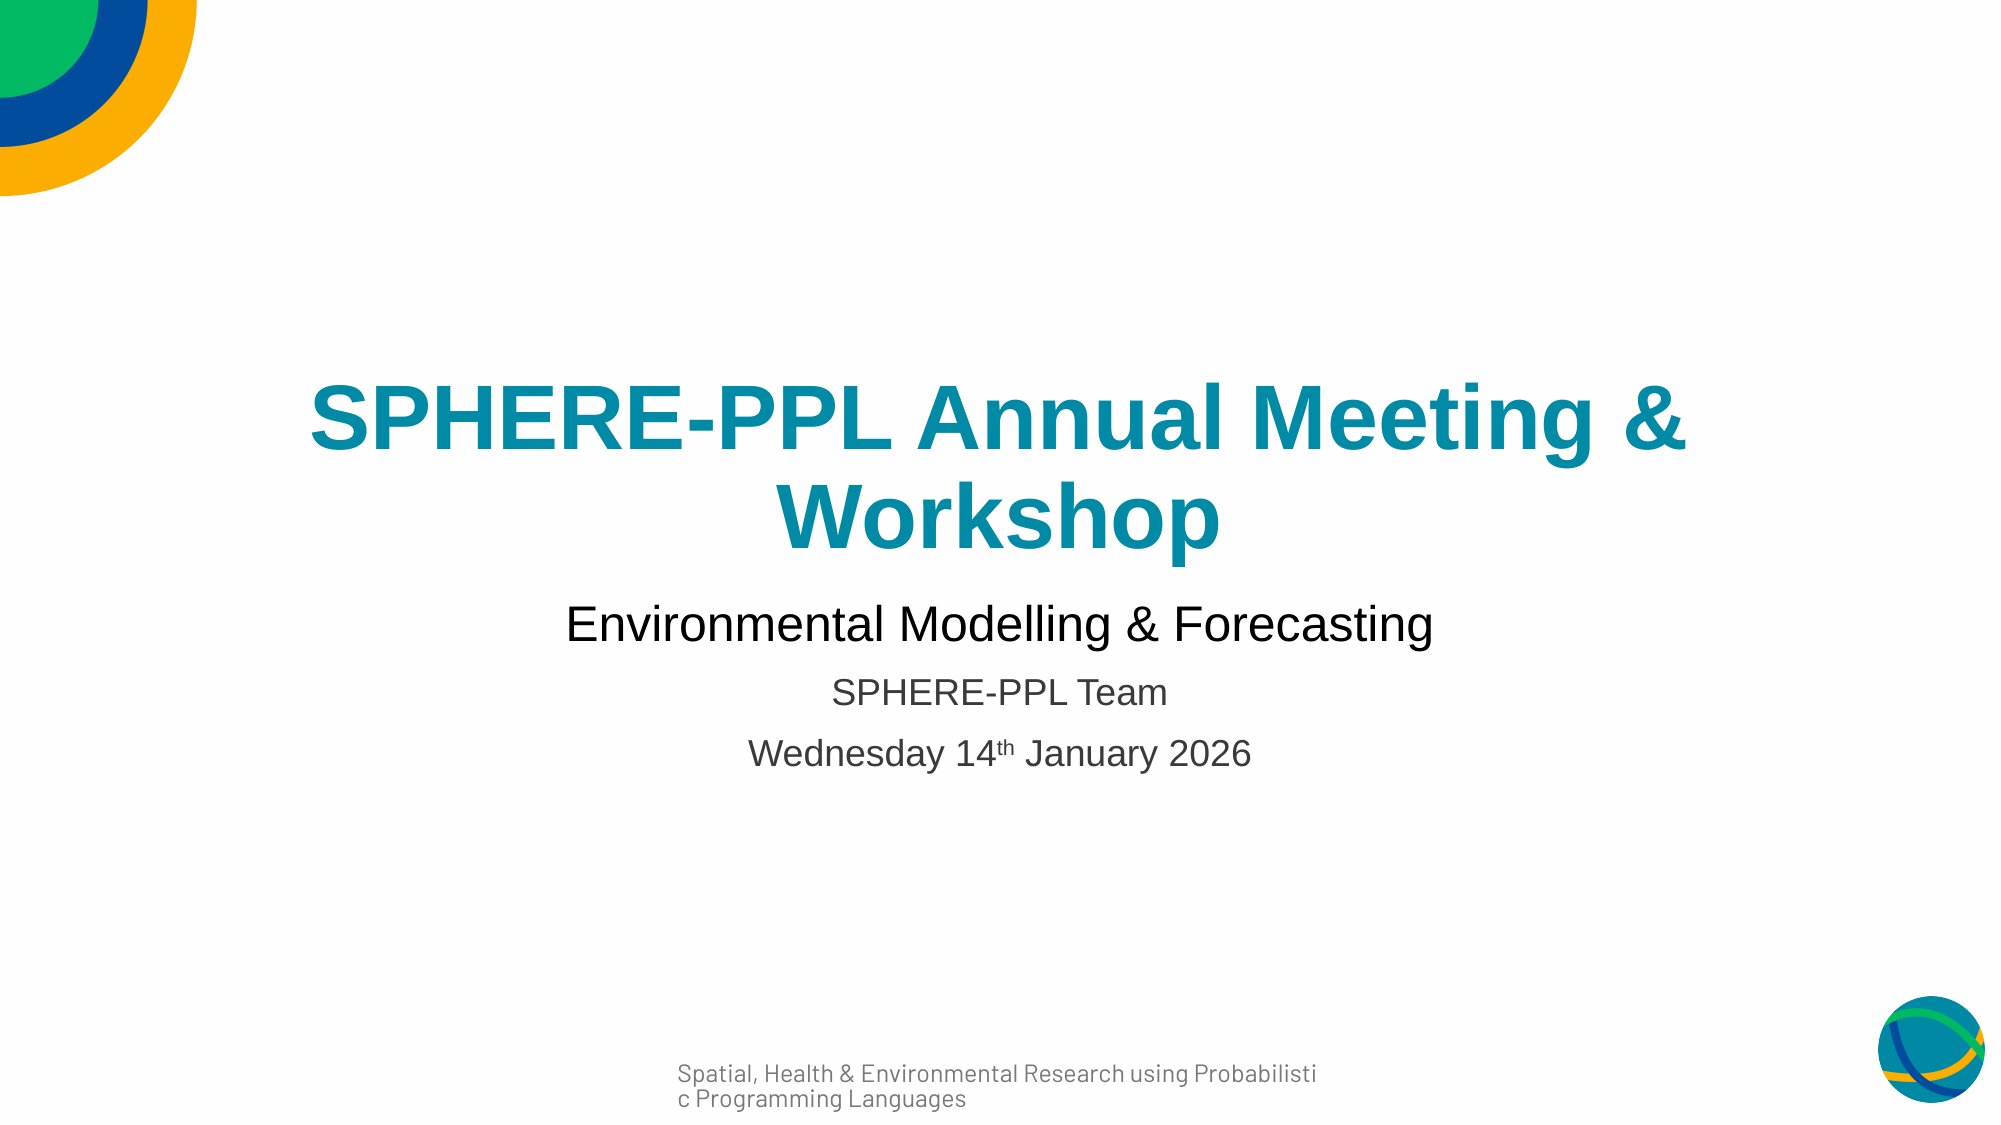

# SPHERE-PPL Annual Meeting & Workshop
Environmental Modelling & Forecasting
SPHERE-PPL Team
Wednesday 14th January 2026
Spatial, Health & Environmental Research using Probabilistic Programming Languages